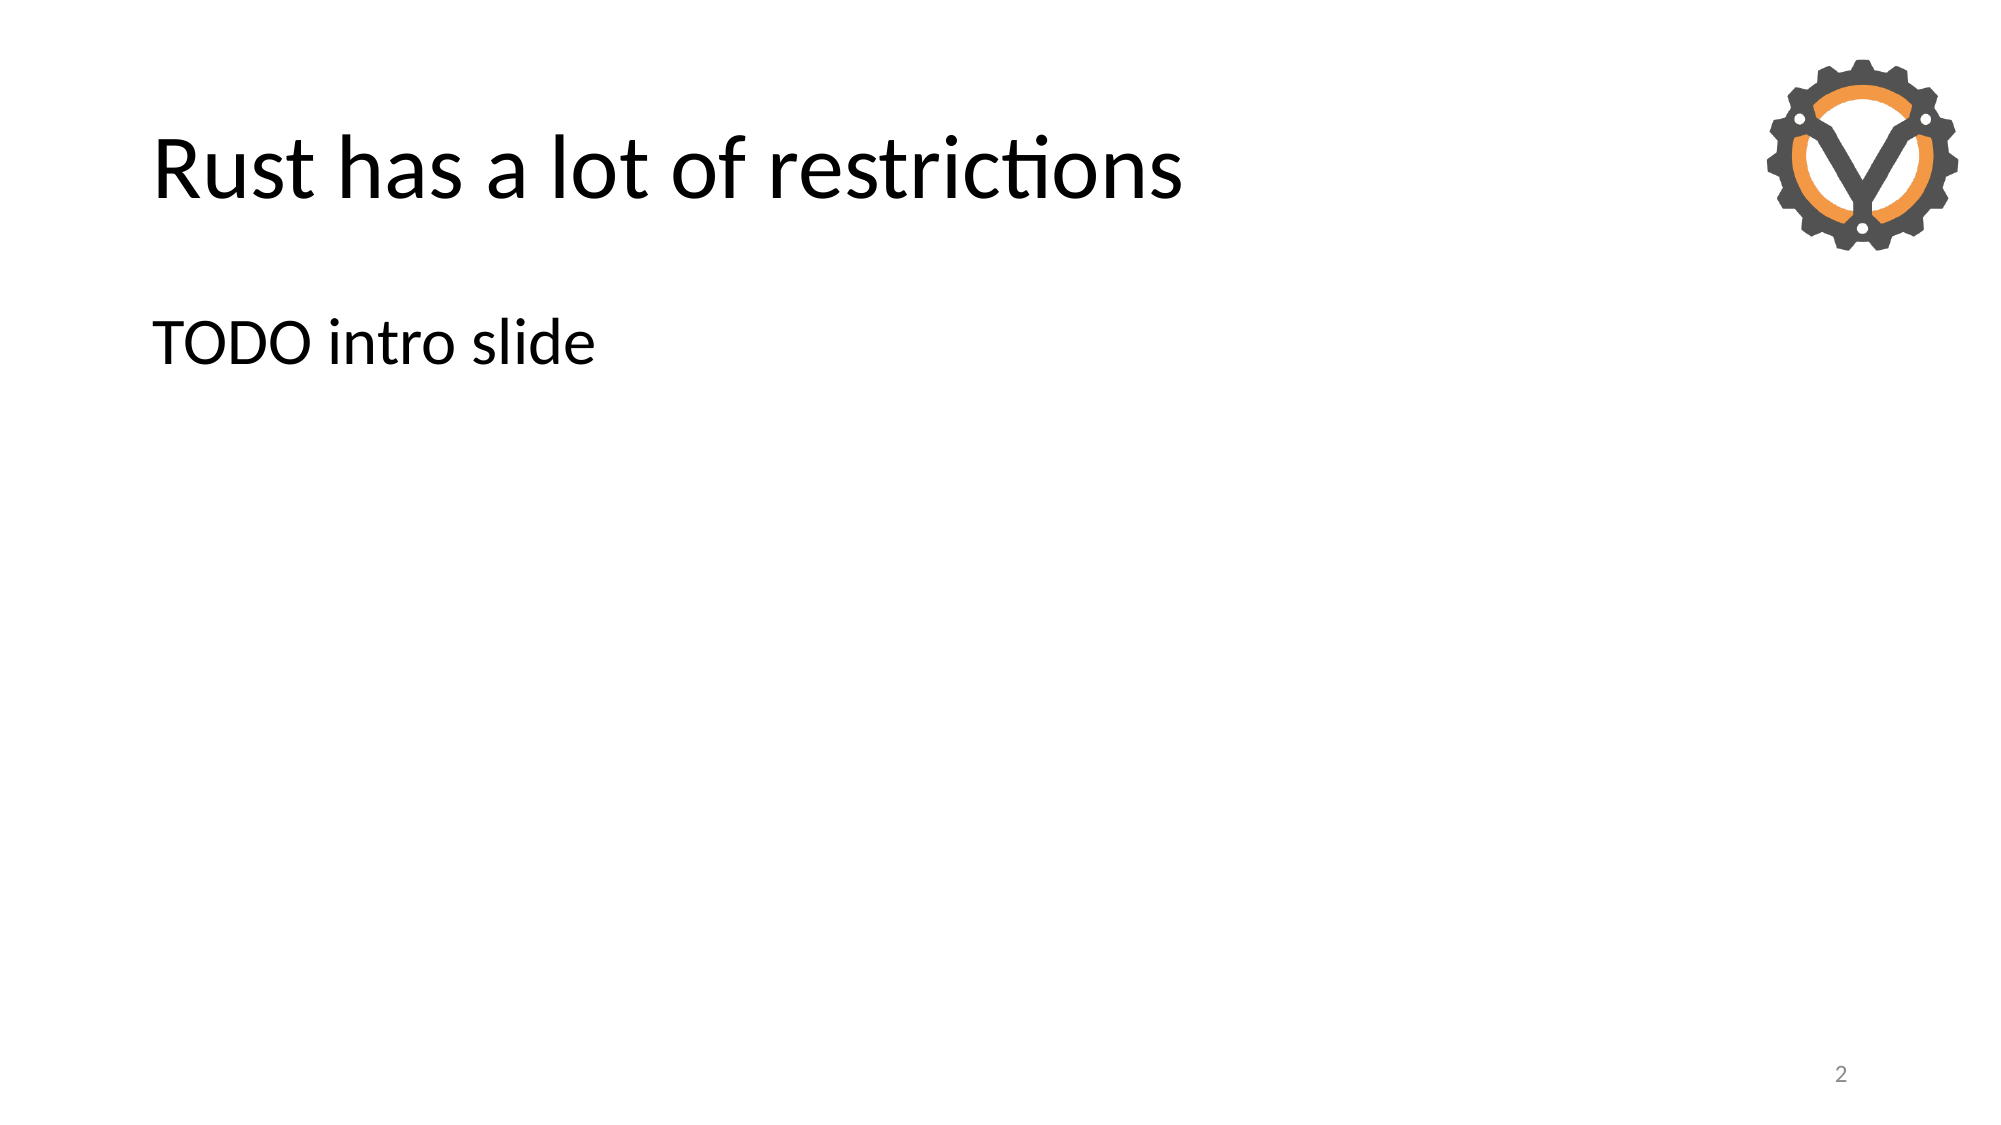

# Rust has a lot of restrictions
TODO intro slide
2